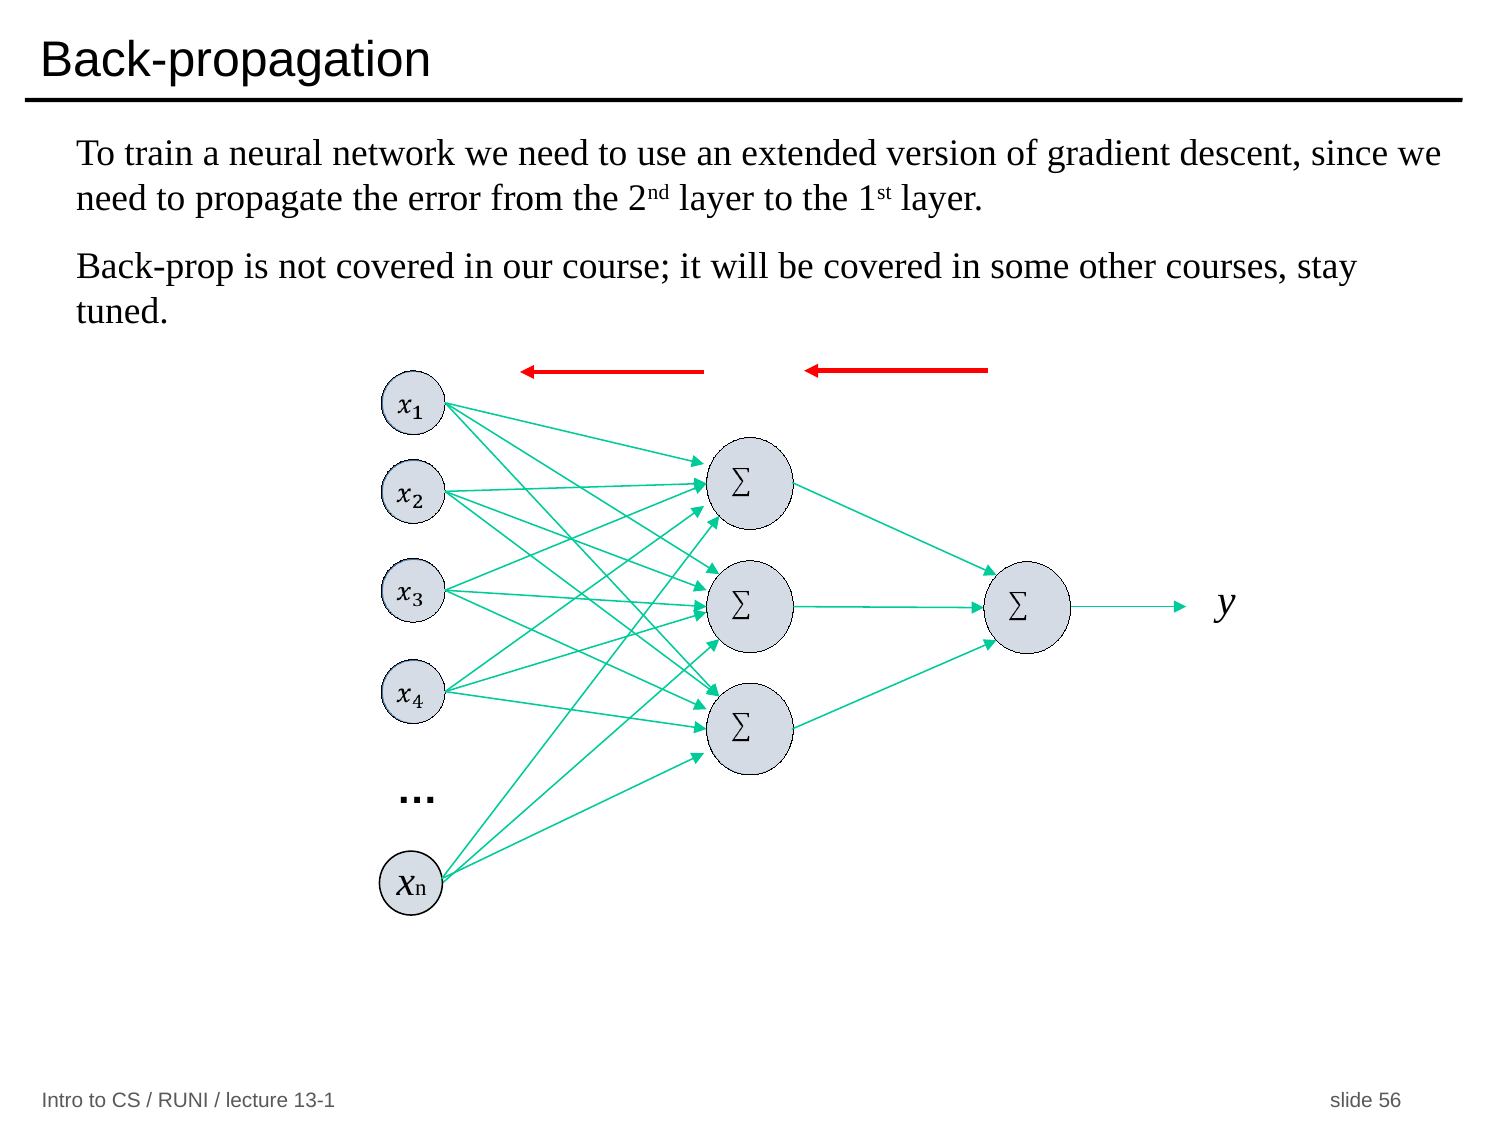

# Back-propagation
To train a neural network we need to use an extended version of gradient descent, since we need to propagate the error from the 2nd layer to the 1st layer.
Back-prop is not covered in our course; it will be covered in some other courses, stay tuned.

y

…
xn